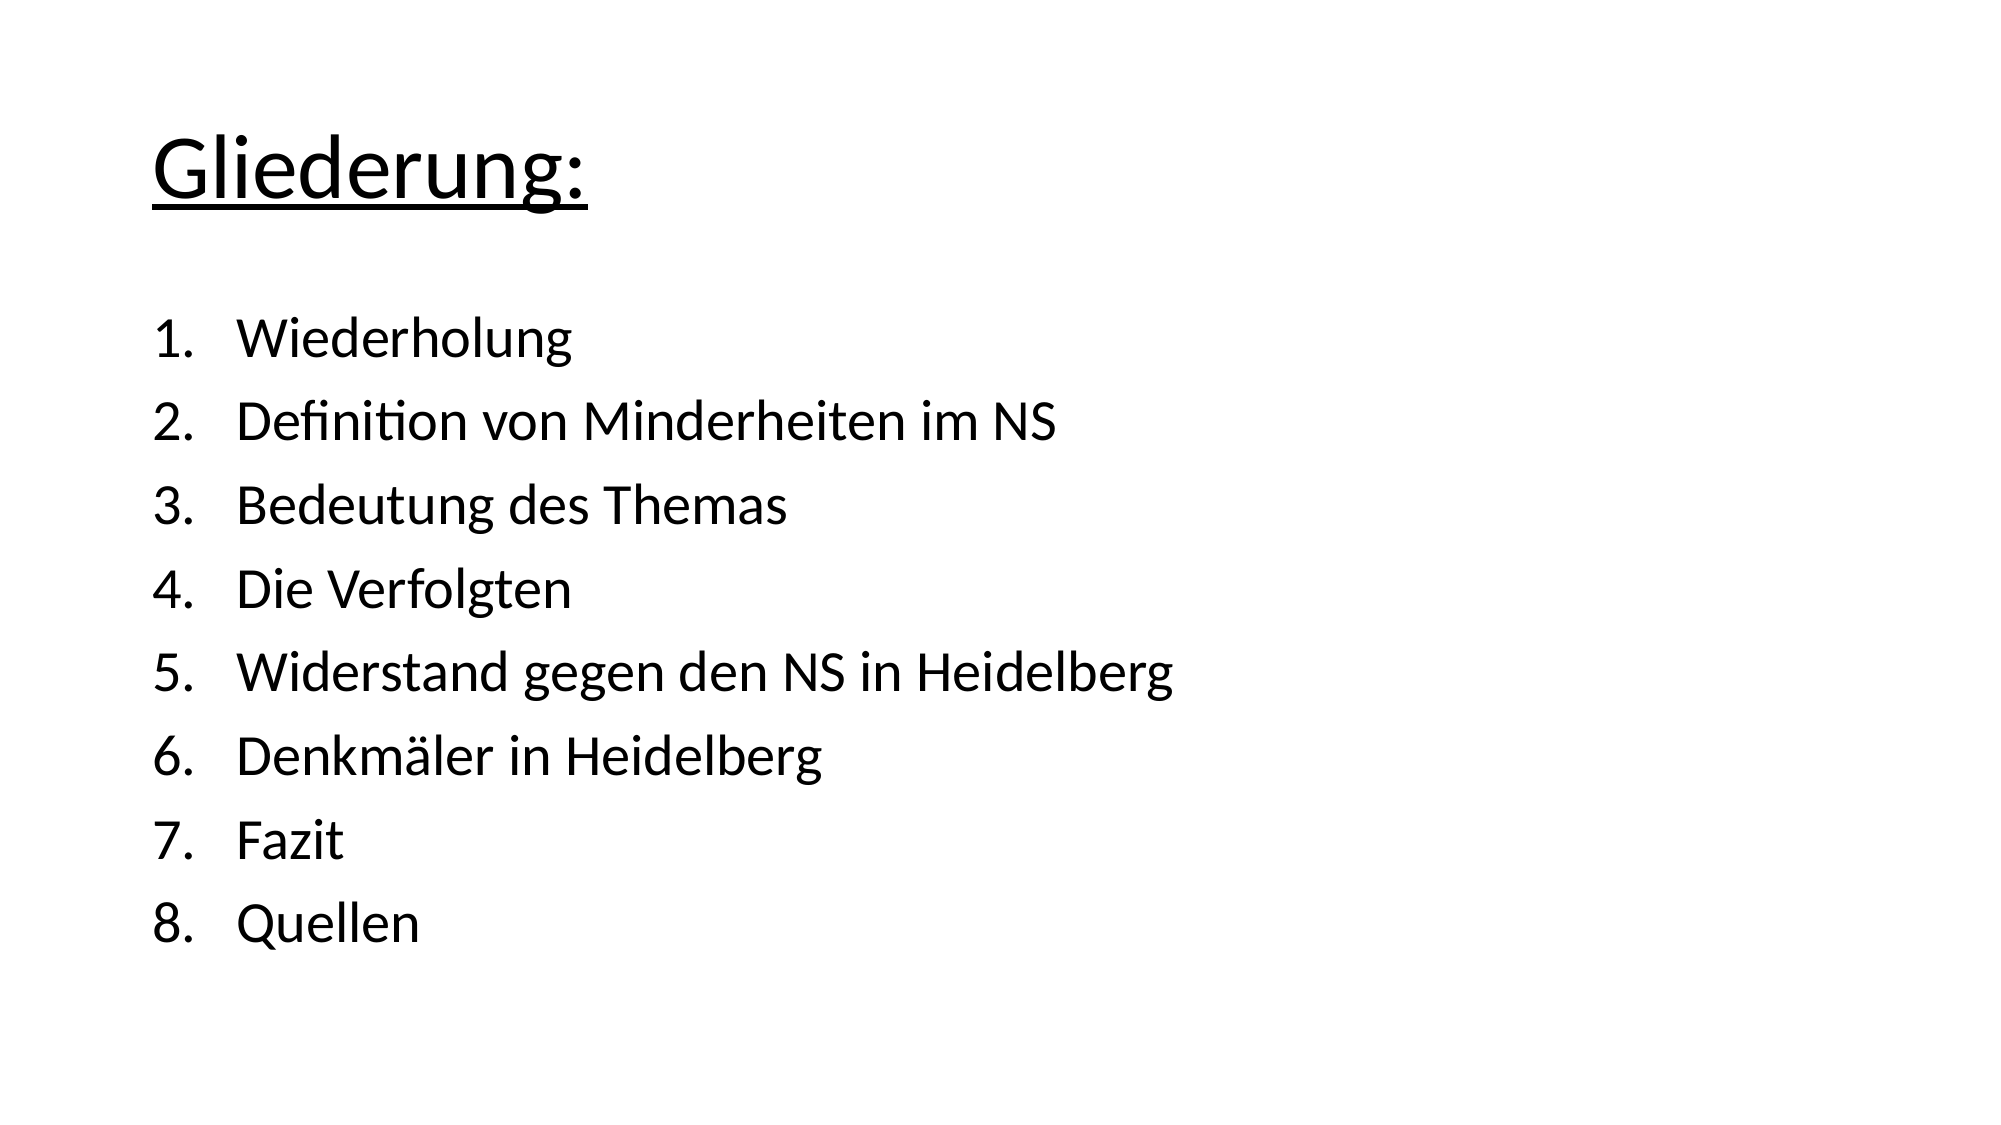

# Gliederung:
1.   Wiederholung
2.   Definition von Minderheiten im NS
3.   Bedeutung des Themas
4.   Die Verfolgten
5.   Widerstand gegen den NS in Heidelberg
6.   Denkmäler in Heidelberg
7.   Fazit
8.   Quellen